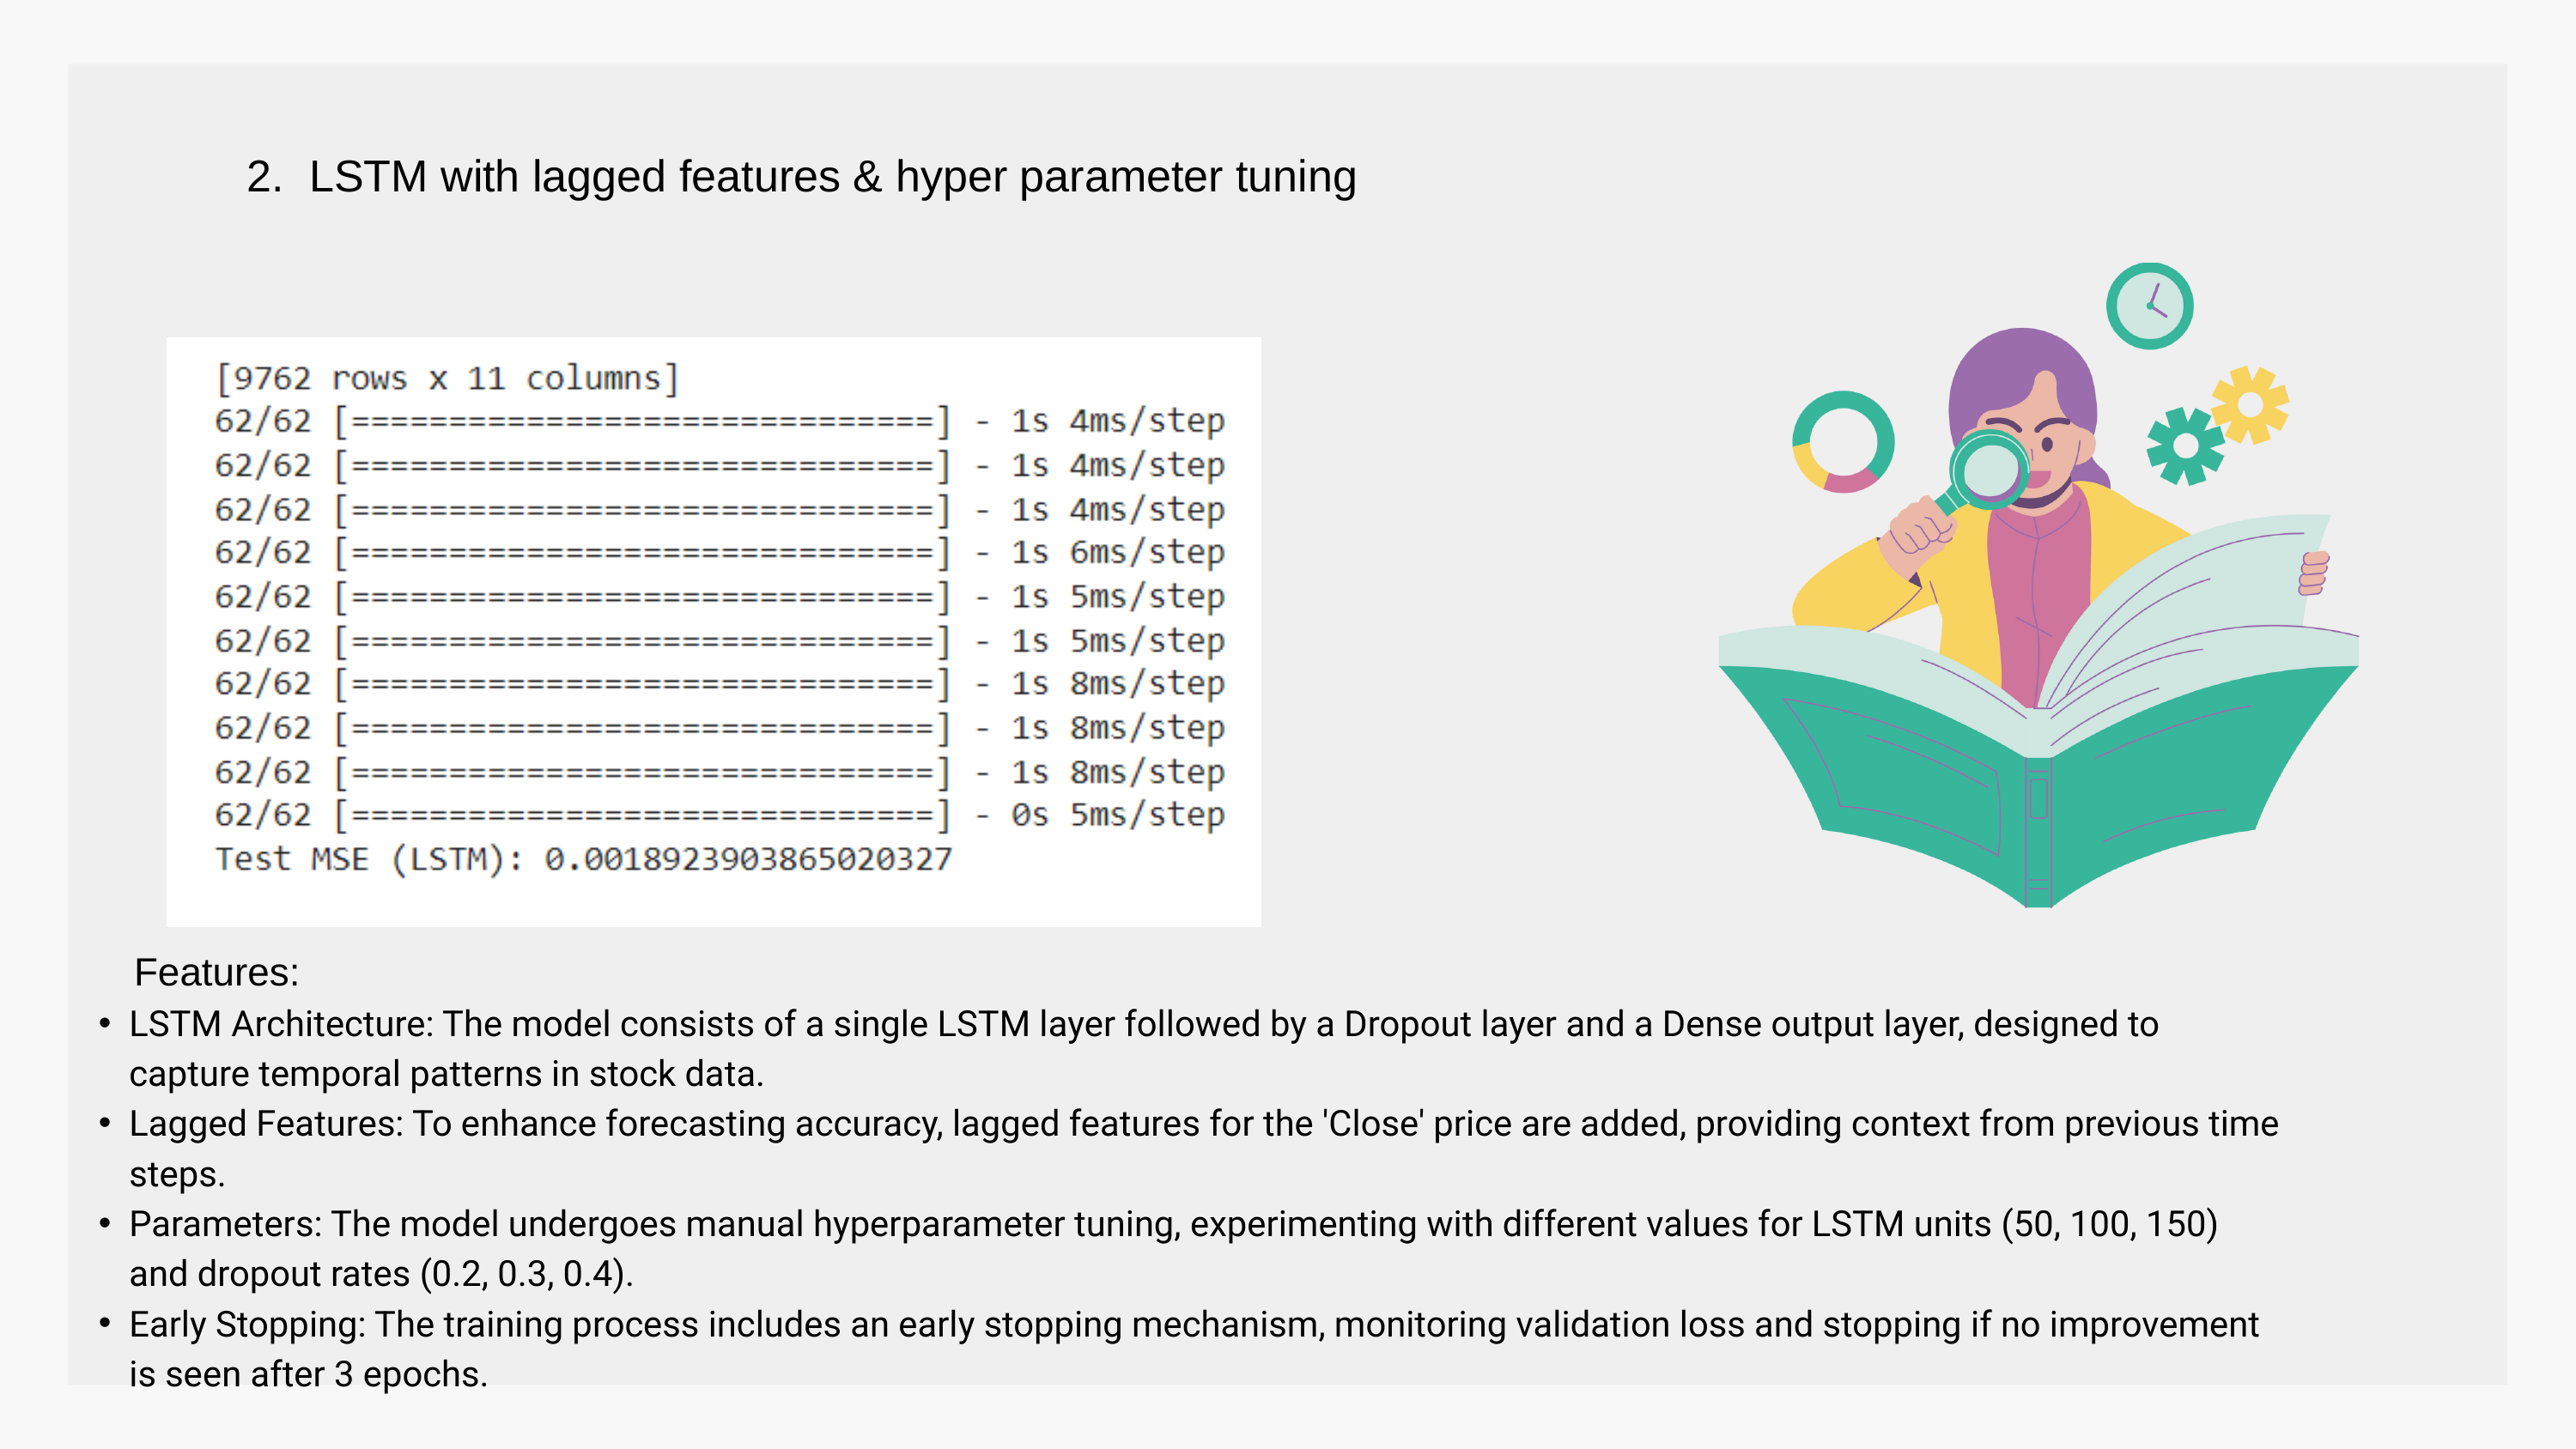

2.  LSTM with lagged features & hyper parameter tuning

      Features:
LSTM Architecture: The model consists of a single LSTM layer followed by a Dropout layer and a Dense output layer, designed to capture temporal patterns in stock data.
Lagged Features: To enhance forecasting accuracy, lagged features for the 'Close' price are added, providing context from previous time steps.
Parameters: The model undergoes manual hyperparameter tuning, experimenting with different values for LSTM units (50, 100, 150) and dropout rates (0.2, 0.3, 0.4).
Early Stopping: The training process includes an early stopping mechanism, monitoring validation loss and stopping if no improvement is seen after 3 epochs.